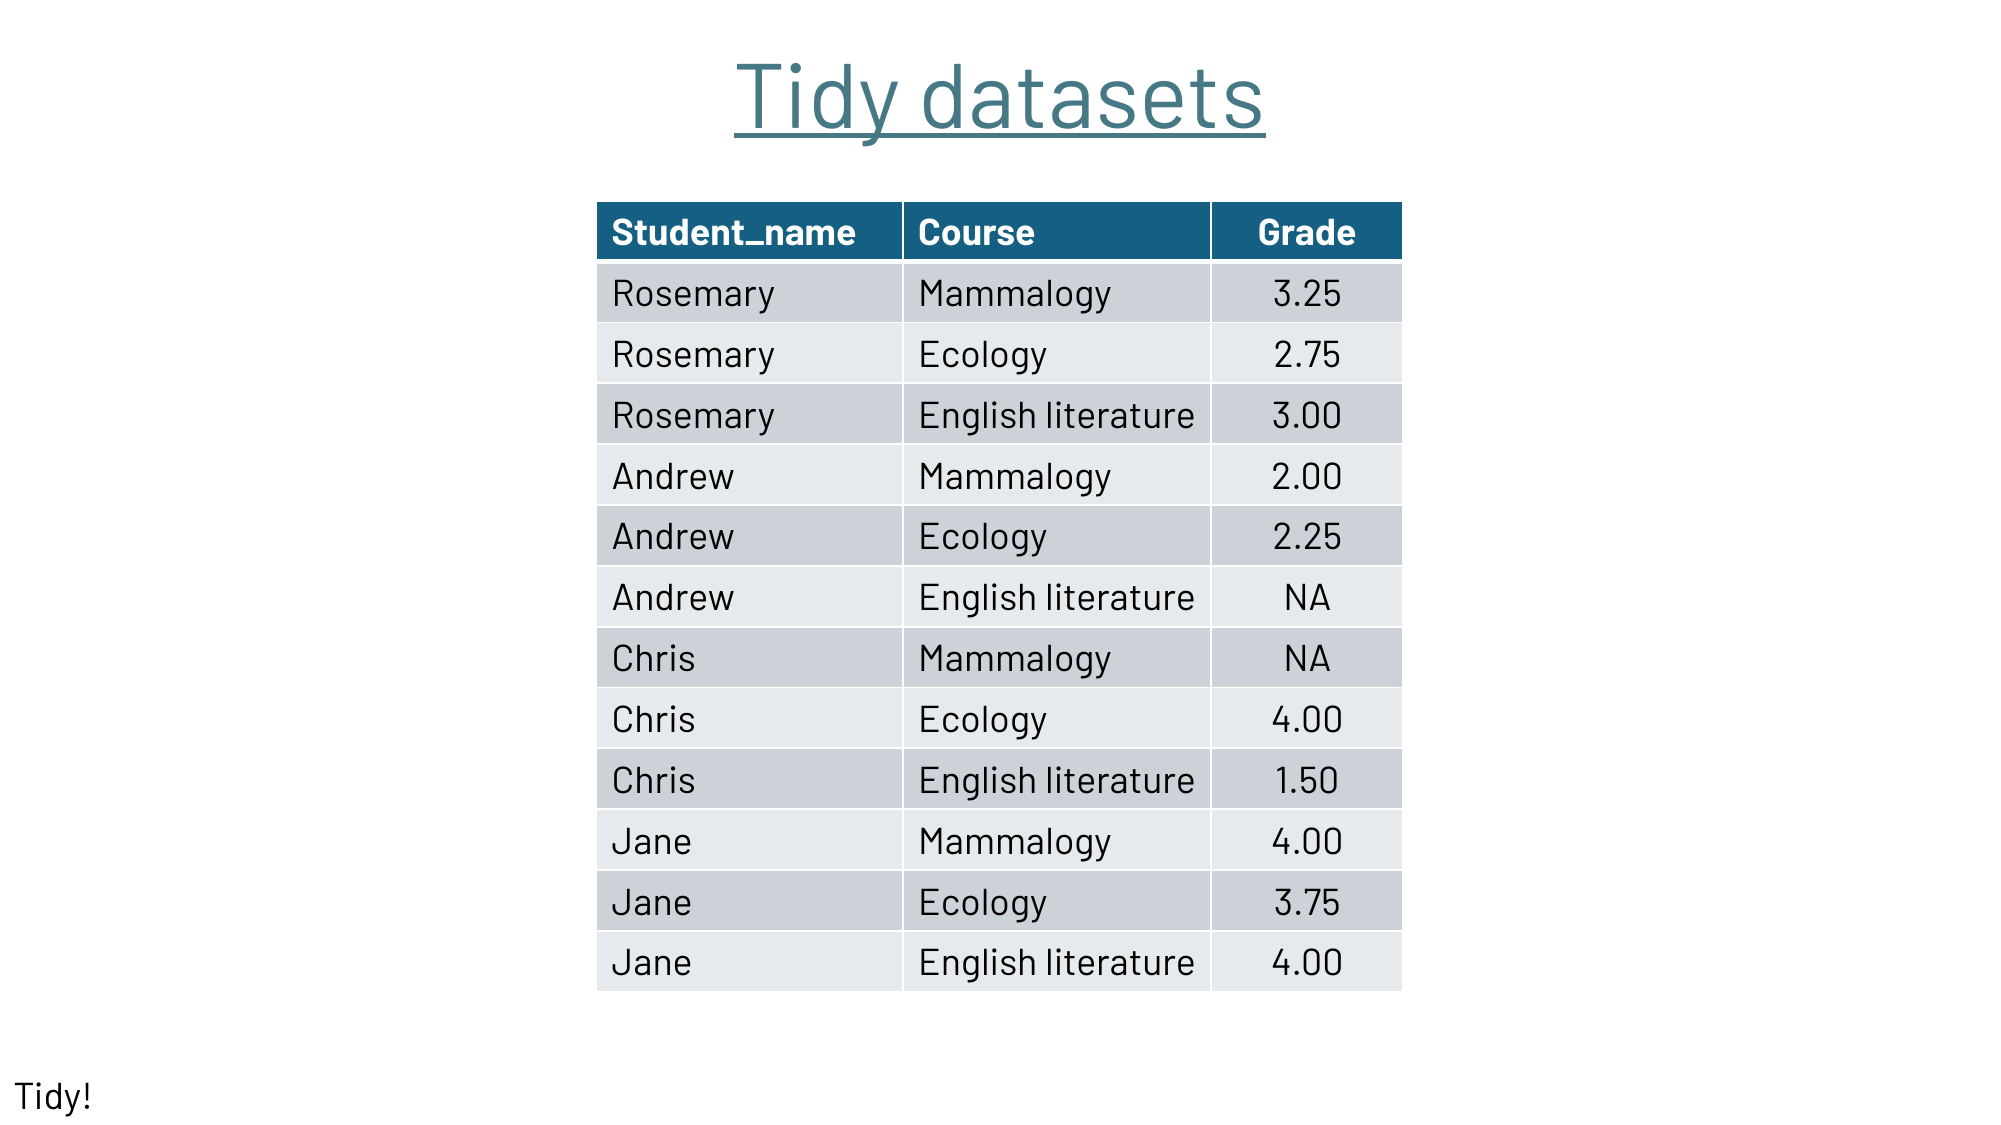

# Tidy datasets
| Student\_name | Course | Grade |
| --- | --- | --- |
| Rosemary | Mammalogy | 3.25 |
| Rosemary | Ecology | 2.75 |
| Rosemary | English literature | 3.00 |
| Andrew | Mammalogy | 2.00 |
| Andrew | Ecology | 2.25 |
| Andrew | English literature | NA |
| Chris | Mammalogy | NA |
| Chris | Ecology | 4.00 |
| Chris | English literature | 1.50 |
| Jane | Mammalogy | 4.00 |
| Jane | Ecology | 3.75 |
| Jane | English literature | 4.00 |
Tidy!